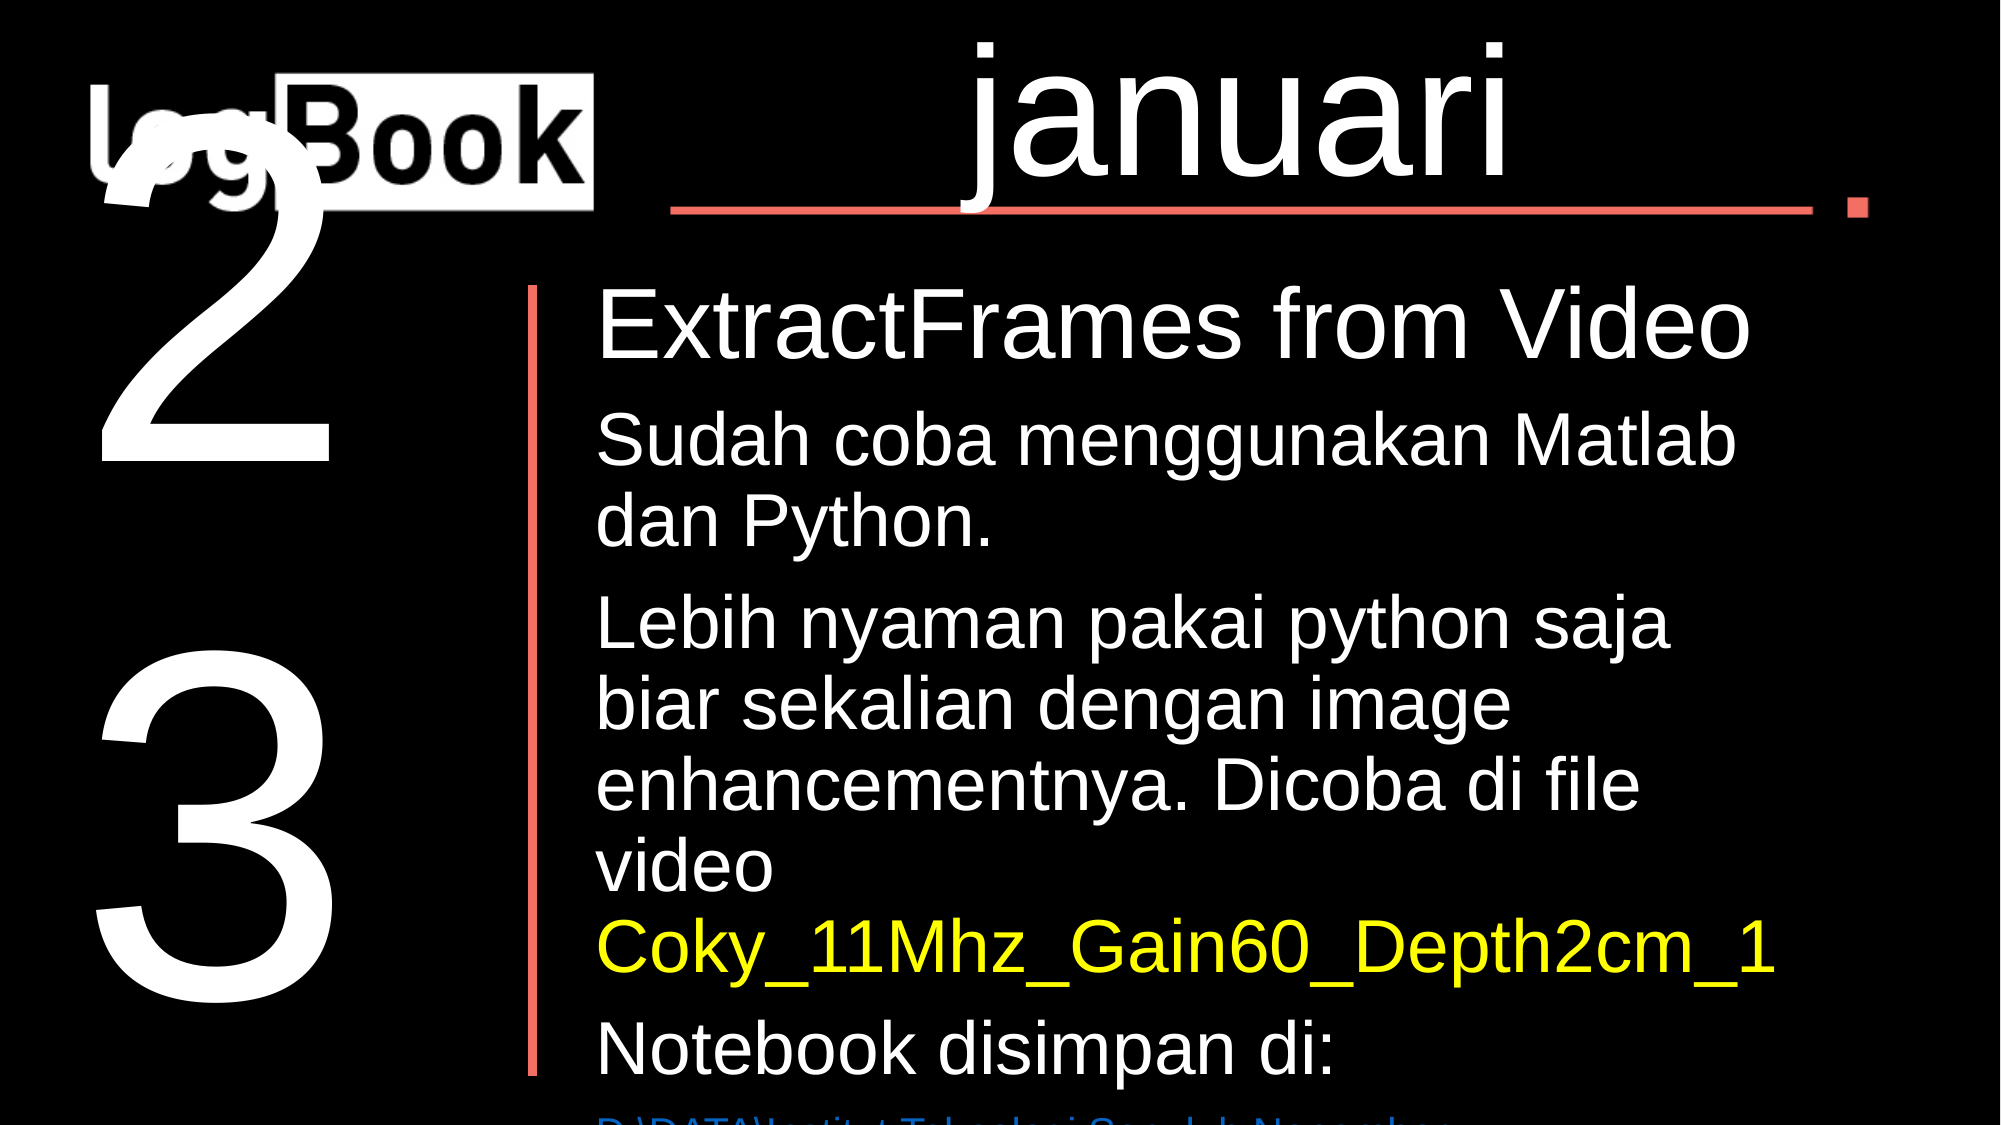

januari

ExtractFrames from Video
Sudah coba menggunakan Matlab dan Python.
Lebih nyaman pakai python saja biar sekalian dengan image enhancementnya. Dicoba di file video  Coky_11Mhz_Gain60_Depth2cm_1
Notebook disimpan di:
D:\DATA\Institut Teknologi Sepuluh Nopember\MATERI\SEMESTER VIII\Tugas Akhir\Video USG\Sample 23.01.20.C5P\Coky_11Mhz_Gain60_Depth2cm_1
Nama File: ExtractFramesPython.ipynb

23
B